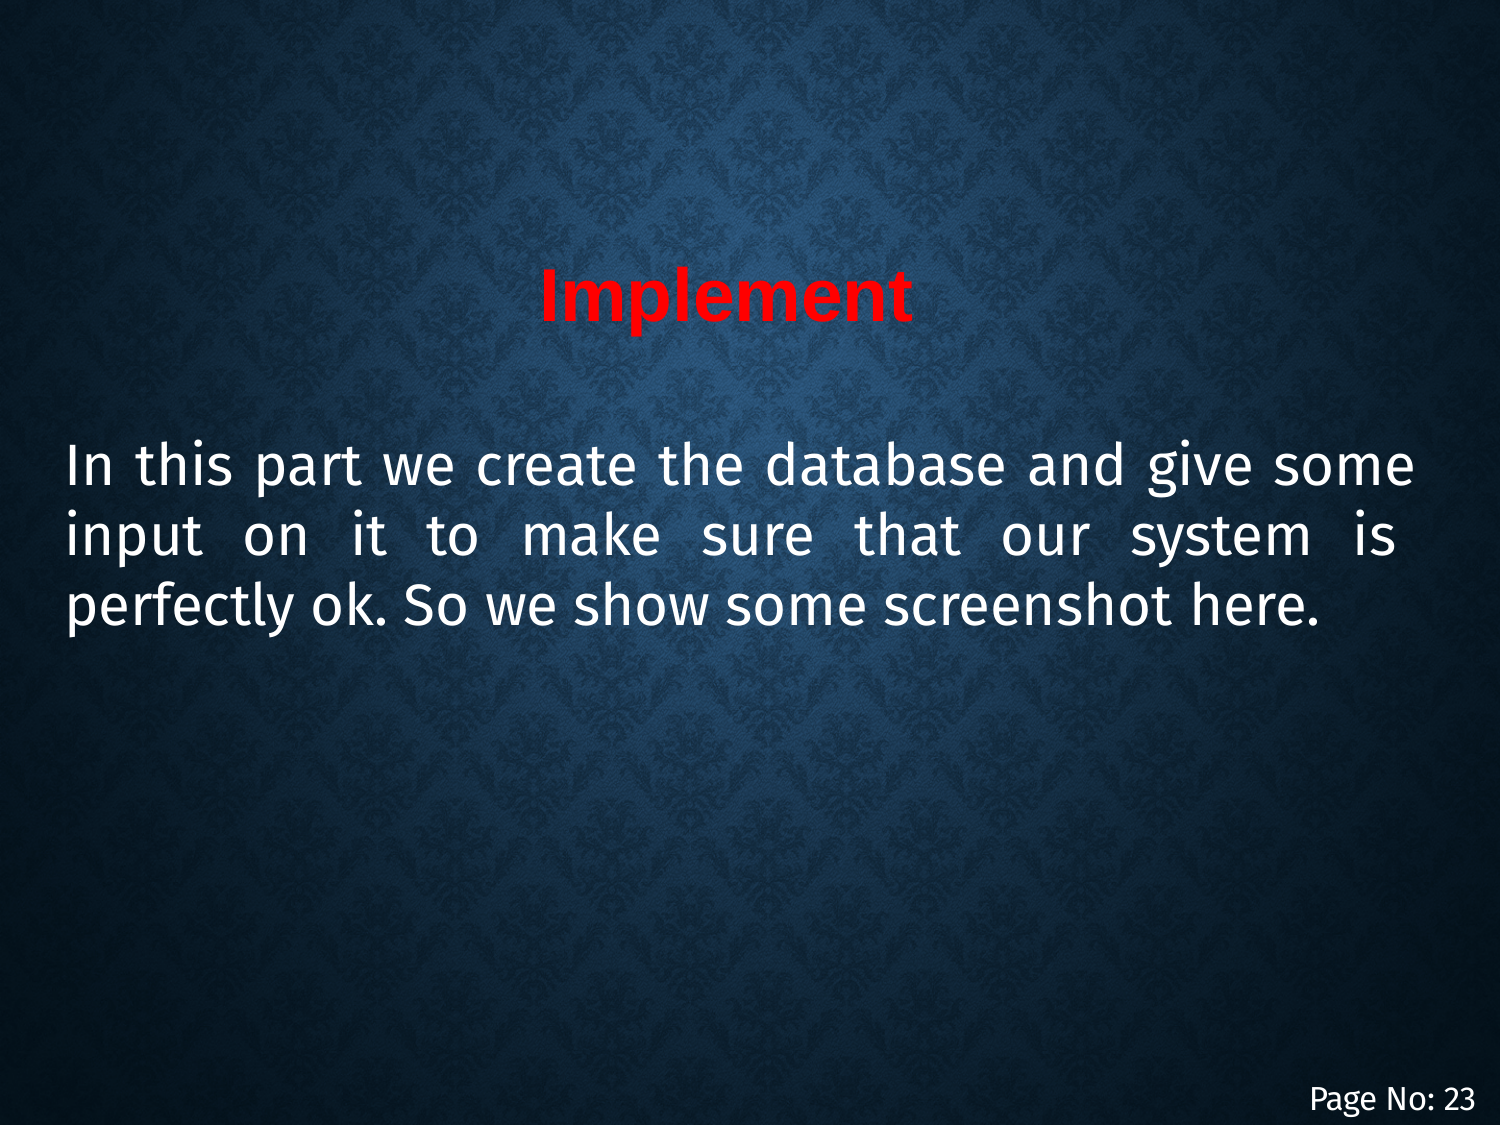

Implement
In this part we create the database and give some  input on it to make sure that our system is  perfectly ok. So we show some screenshot here.
Page No: 23